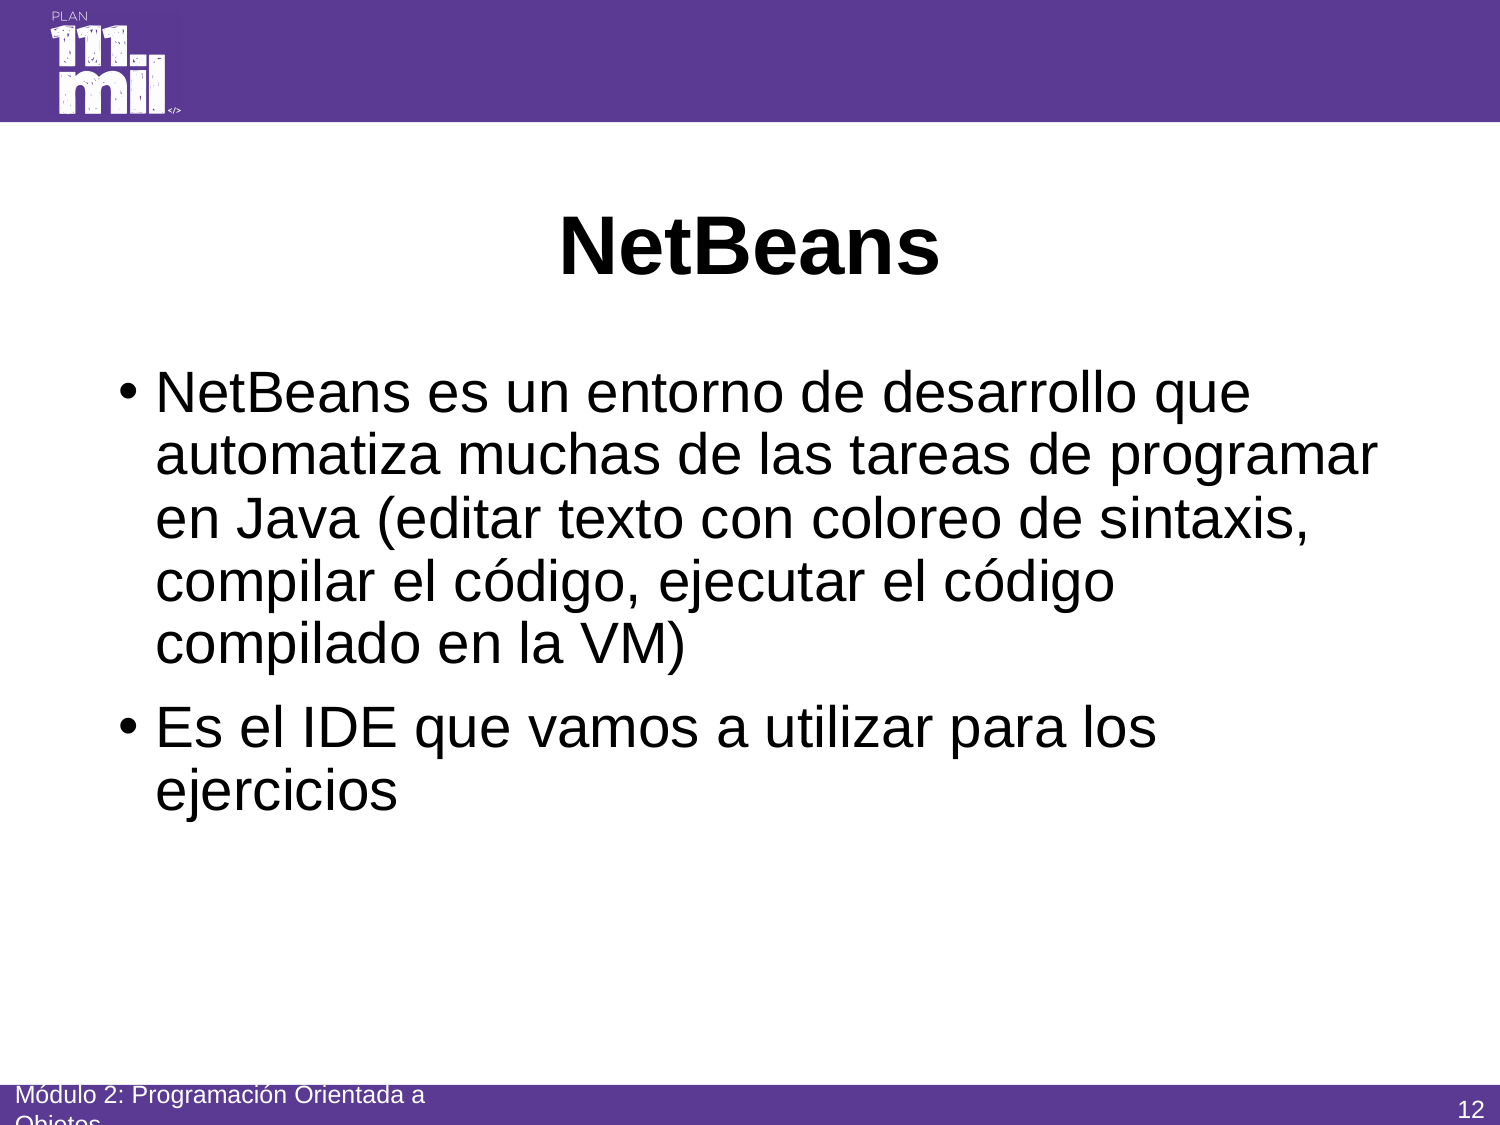

# NetBeans
NetBeans es un entorno de desarrollo que automatiza muchas de las tareas de programar en Java (editar texto con coloreo de sintaxis, compilar el código, ejecutar el código compilado en la VM)
Es el IDE que vamos a utilizar para los ejercicios

12
Módulo 2: Programación Orientada a Objetos